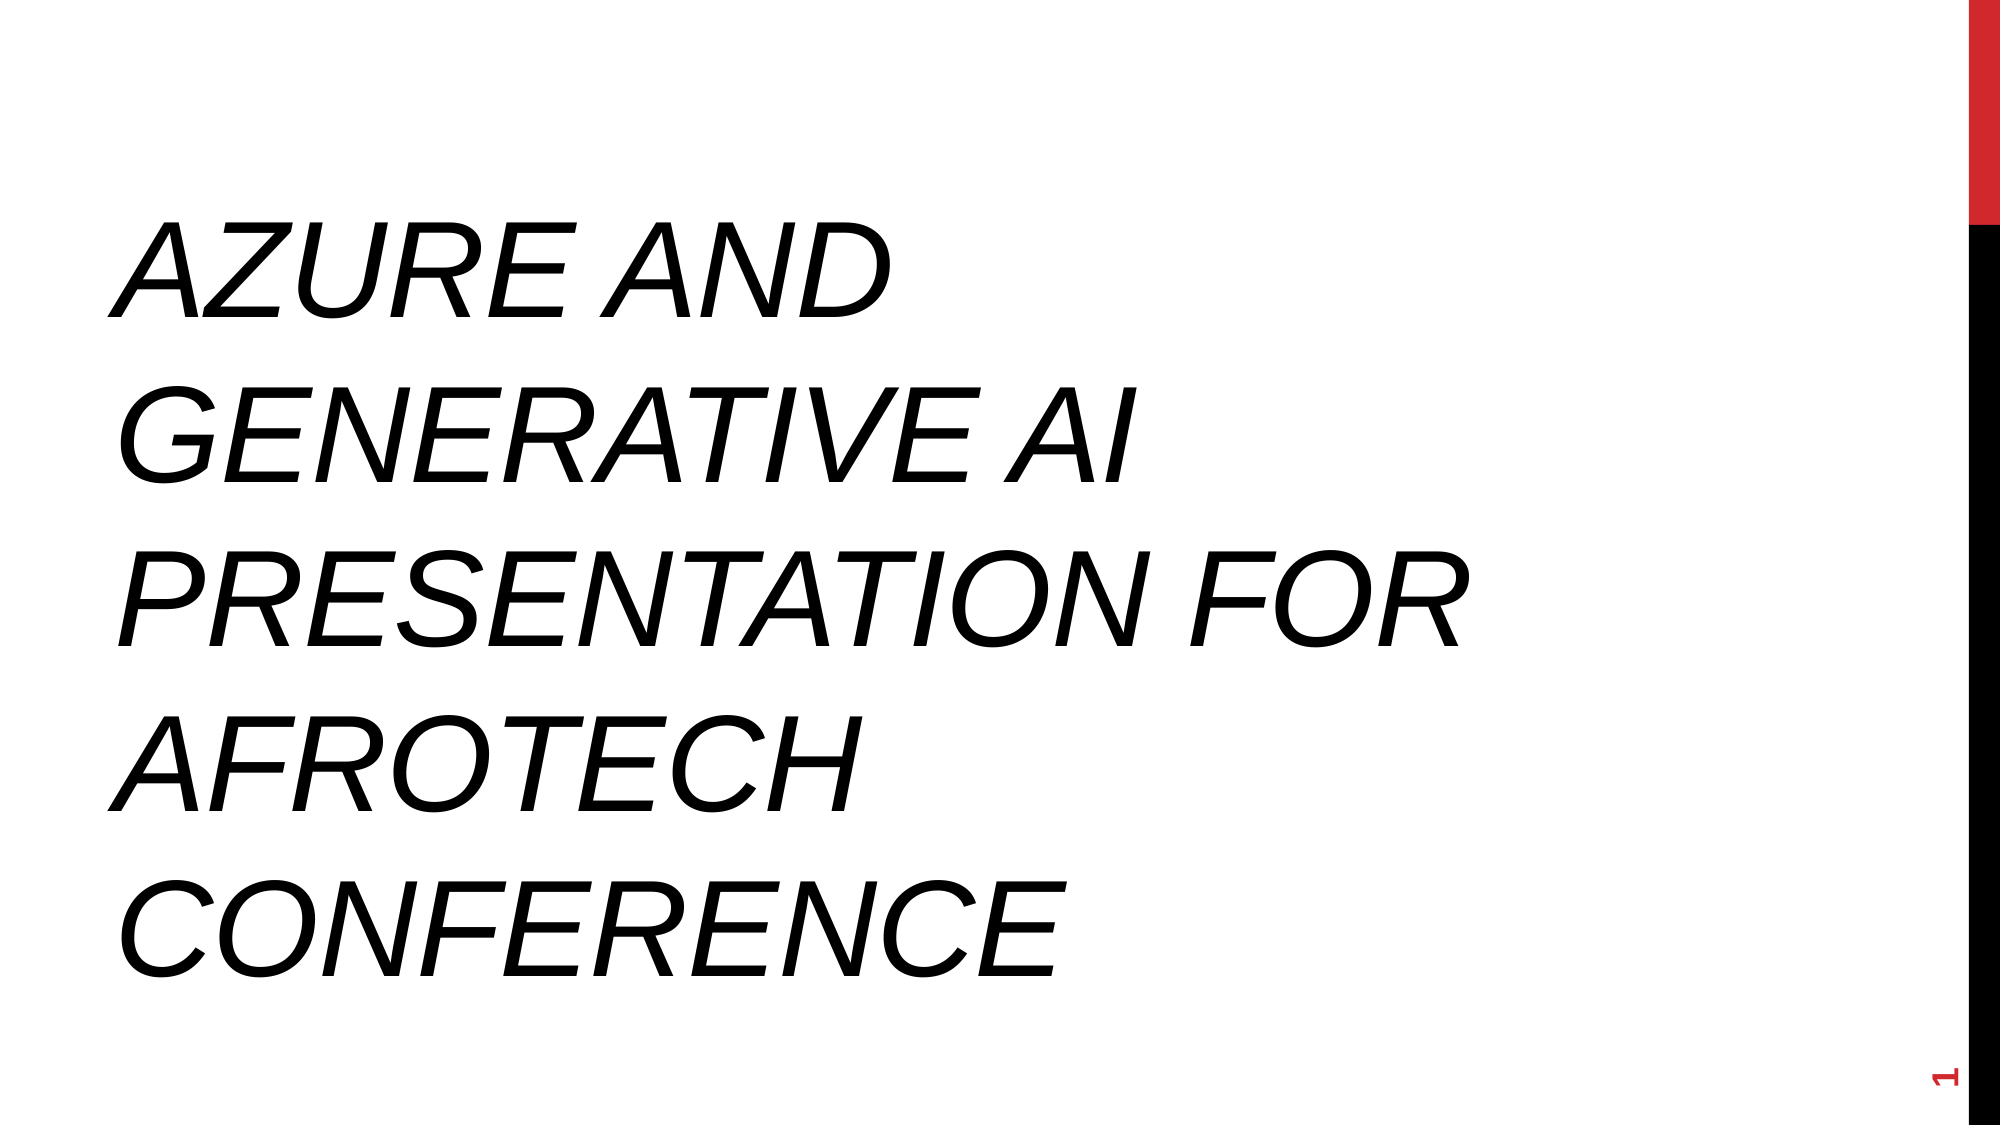

# Azure and Generative AI Presentation for AfroTech Conference
1